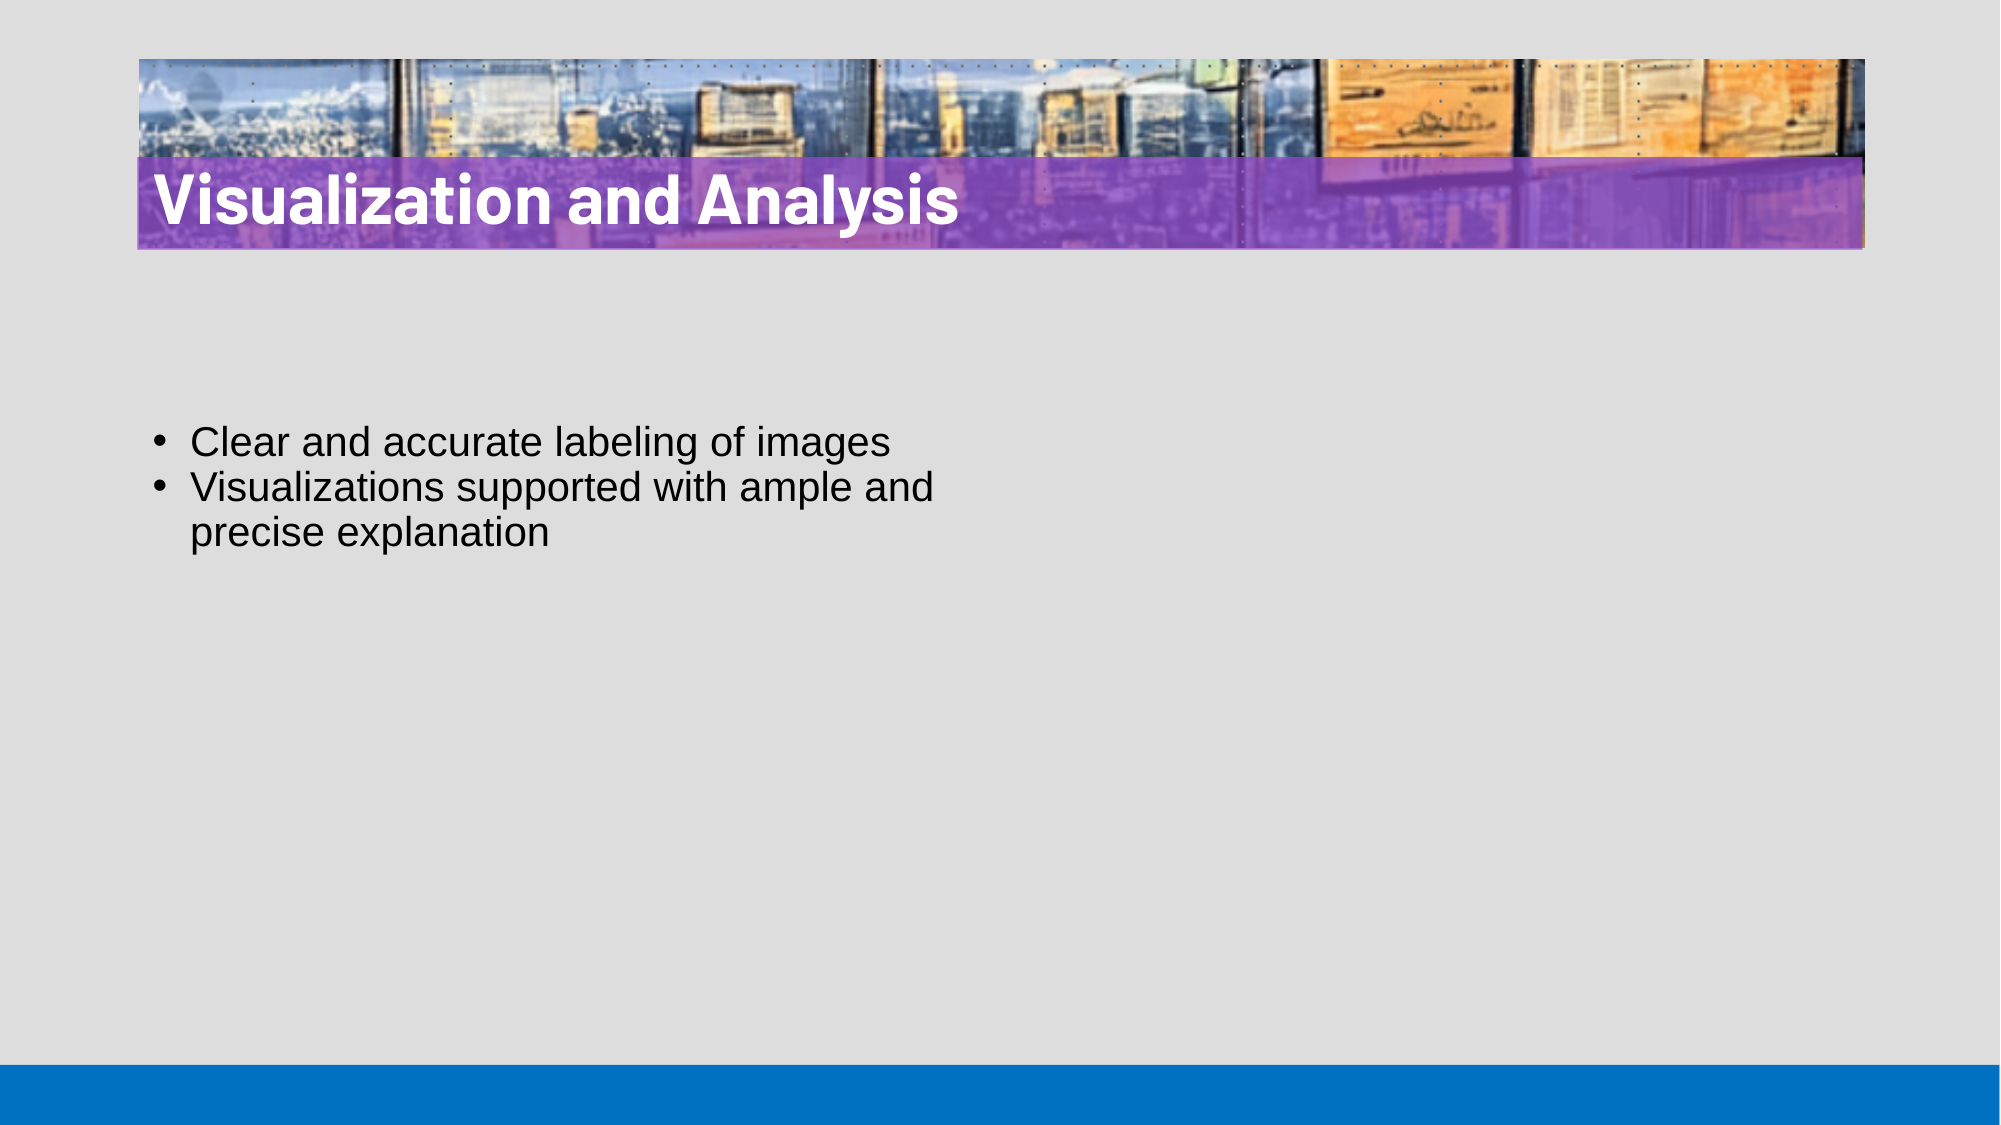

# Visualization and Analysis

Clear and accurate labeling of images
Visualizations supported with ample and precise explanation